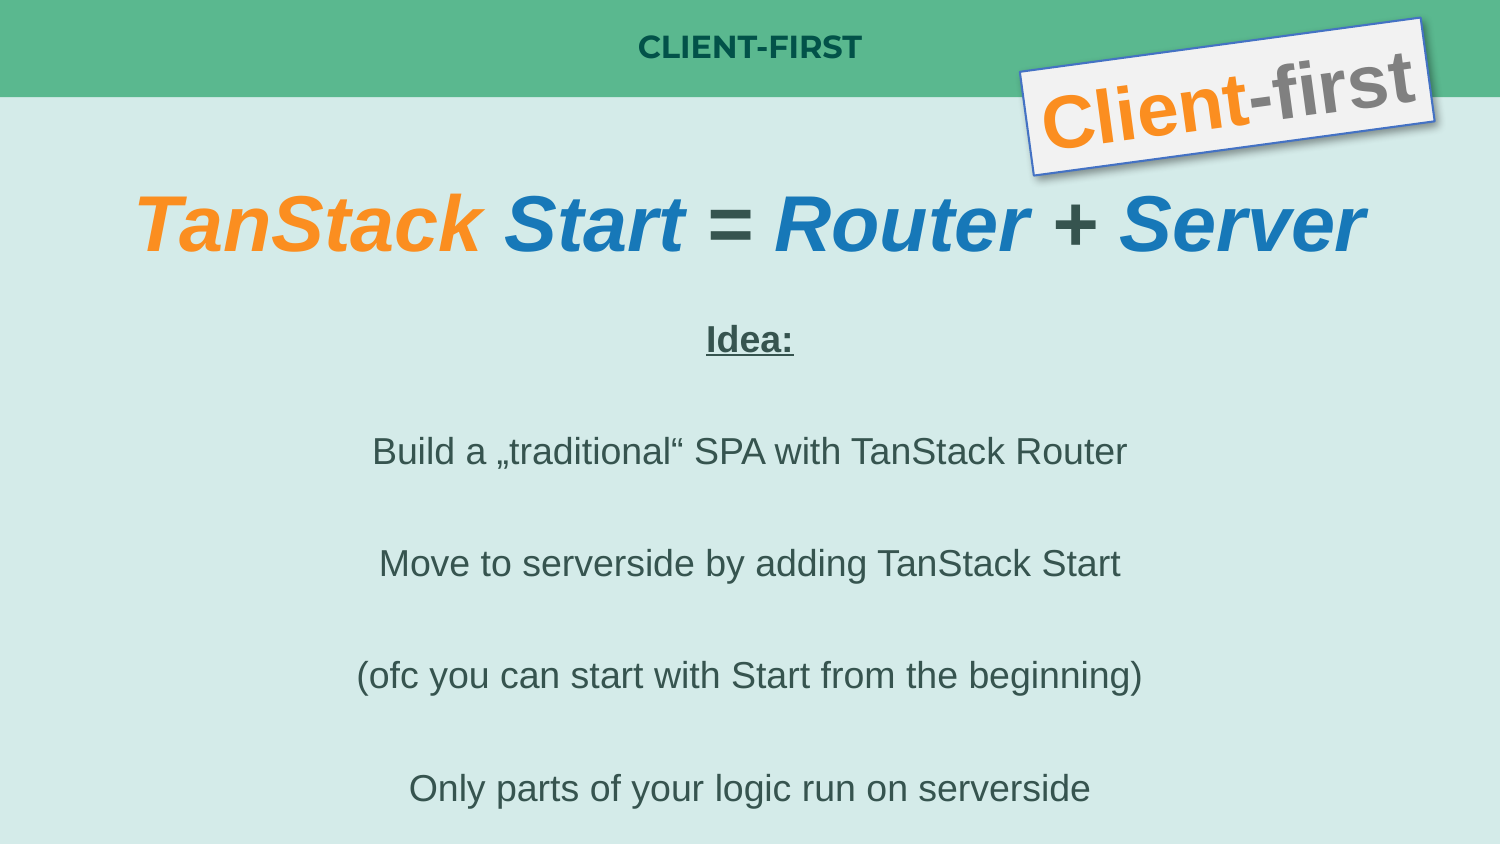

# Client-first
Client-first

Idea:

Build a „traditional“ SPA with TanStack Router

Move to serverside by adding TanStack Start

(ofc you can start with Start from the beginning)

Only parts of your logic run on serverside

TanStack Start = Router + Server